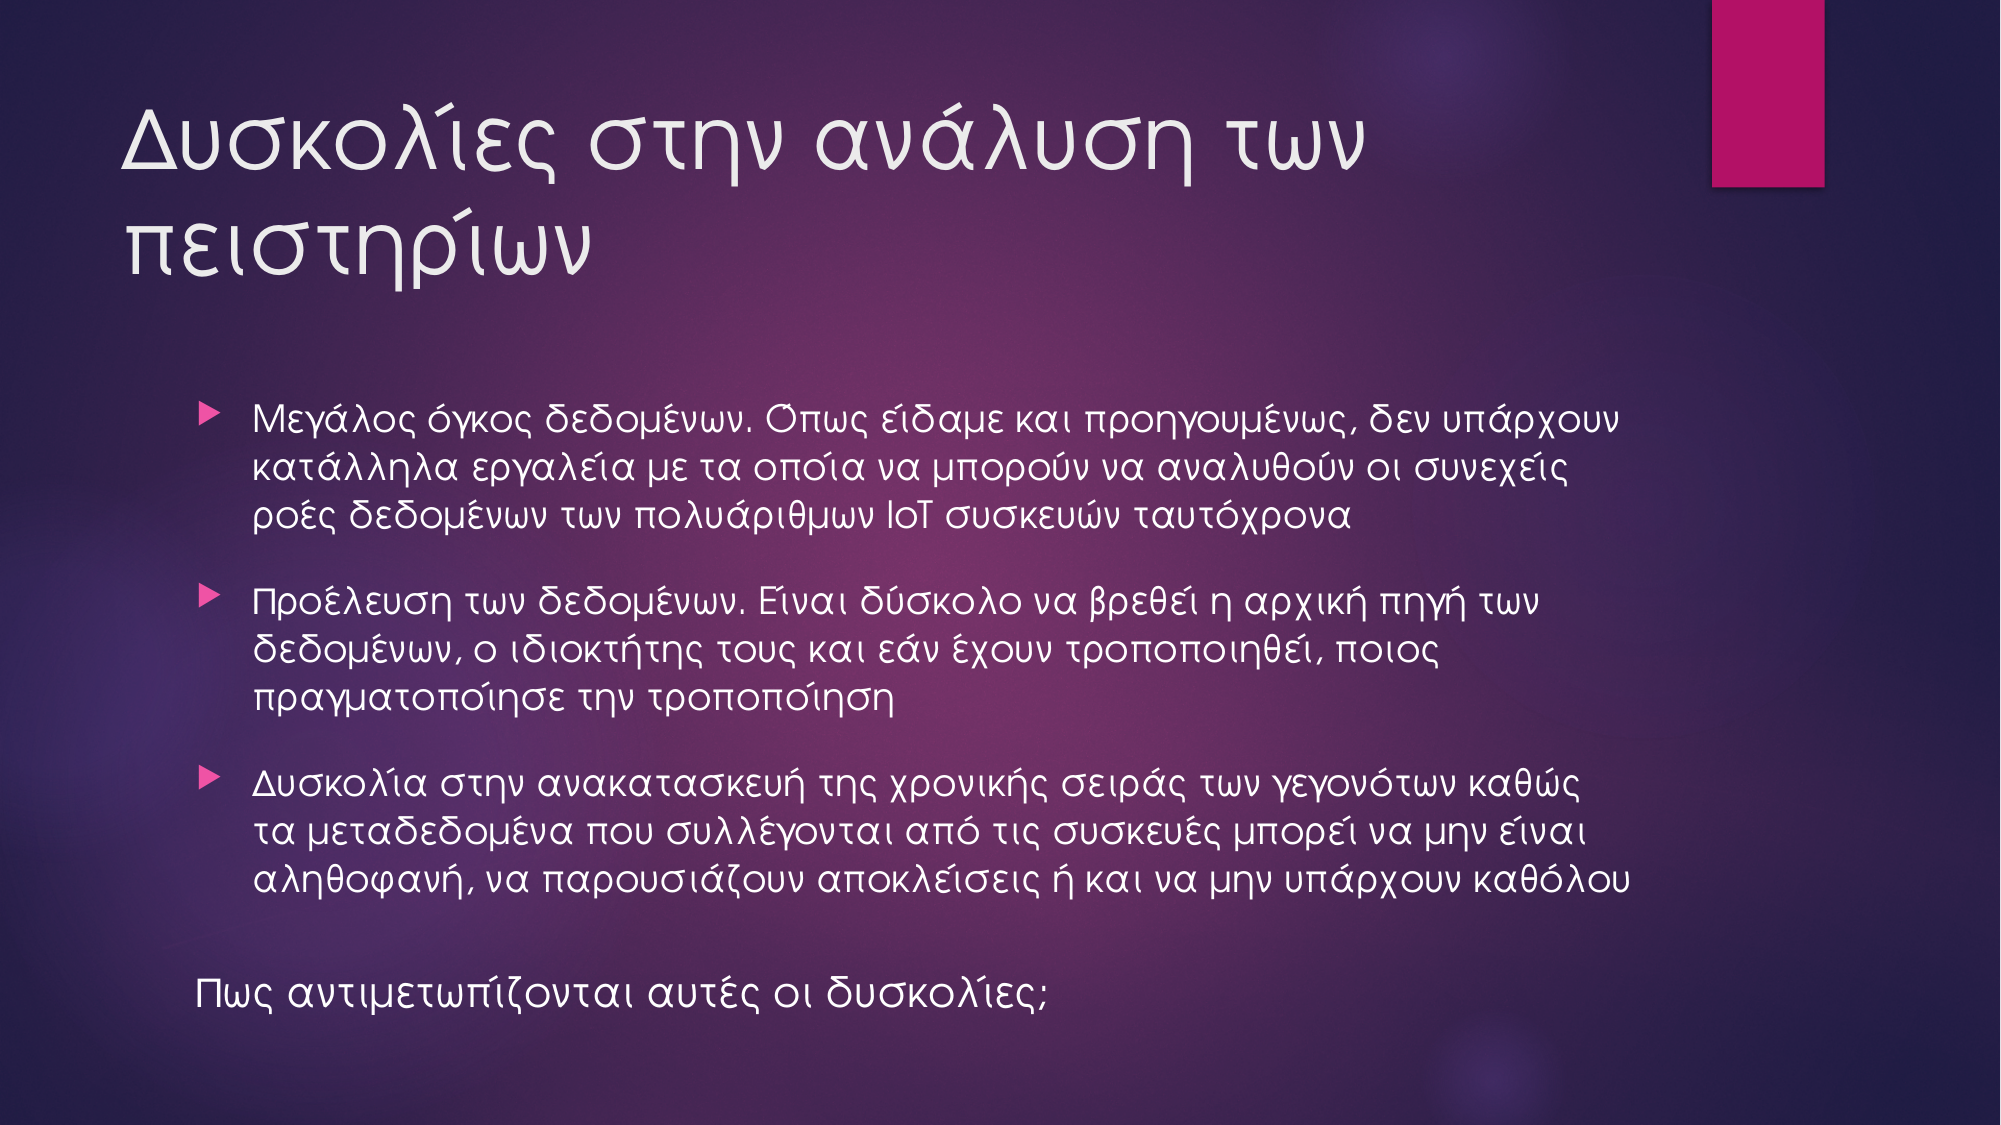

# Δυσκολίες στην ανάλυση των πειστηρίων
Μεγάλος όγκος δεδομένων. Όπως είδαμε και προηγουμένως, δεν υπάρχουν κατάλληλα εργαλεία με τα οποία να μπορούν να αναλυθούν οι συνεχείς ροές δεδομένων των πολυάριθμων IoT συσκευών ταυτόχρονα
Προέλευση των δεδομένων. Είναι δύσκολο να βρεθεί η αρχική πηγή των δεδομένων, ο ιδιοκτήτης τους και εάν έχουν τροποποιηθεί, ποιος πραγματοποίησε την τροποποίηση
Δυσκολία στην ανακατασκευή της χρονικής σειράς των γεγονότων καθώς τα μεταδεδομένα που συλλέγονται από τις συσκευές μπορεί να μην είναι αληθοφανή, να παρουσιάζουν αποκλείσεις ή και να μην υπάρχουν καθόλου

Πως αντιμετωπίζονται αυτές οι δυσκολίες;